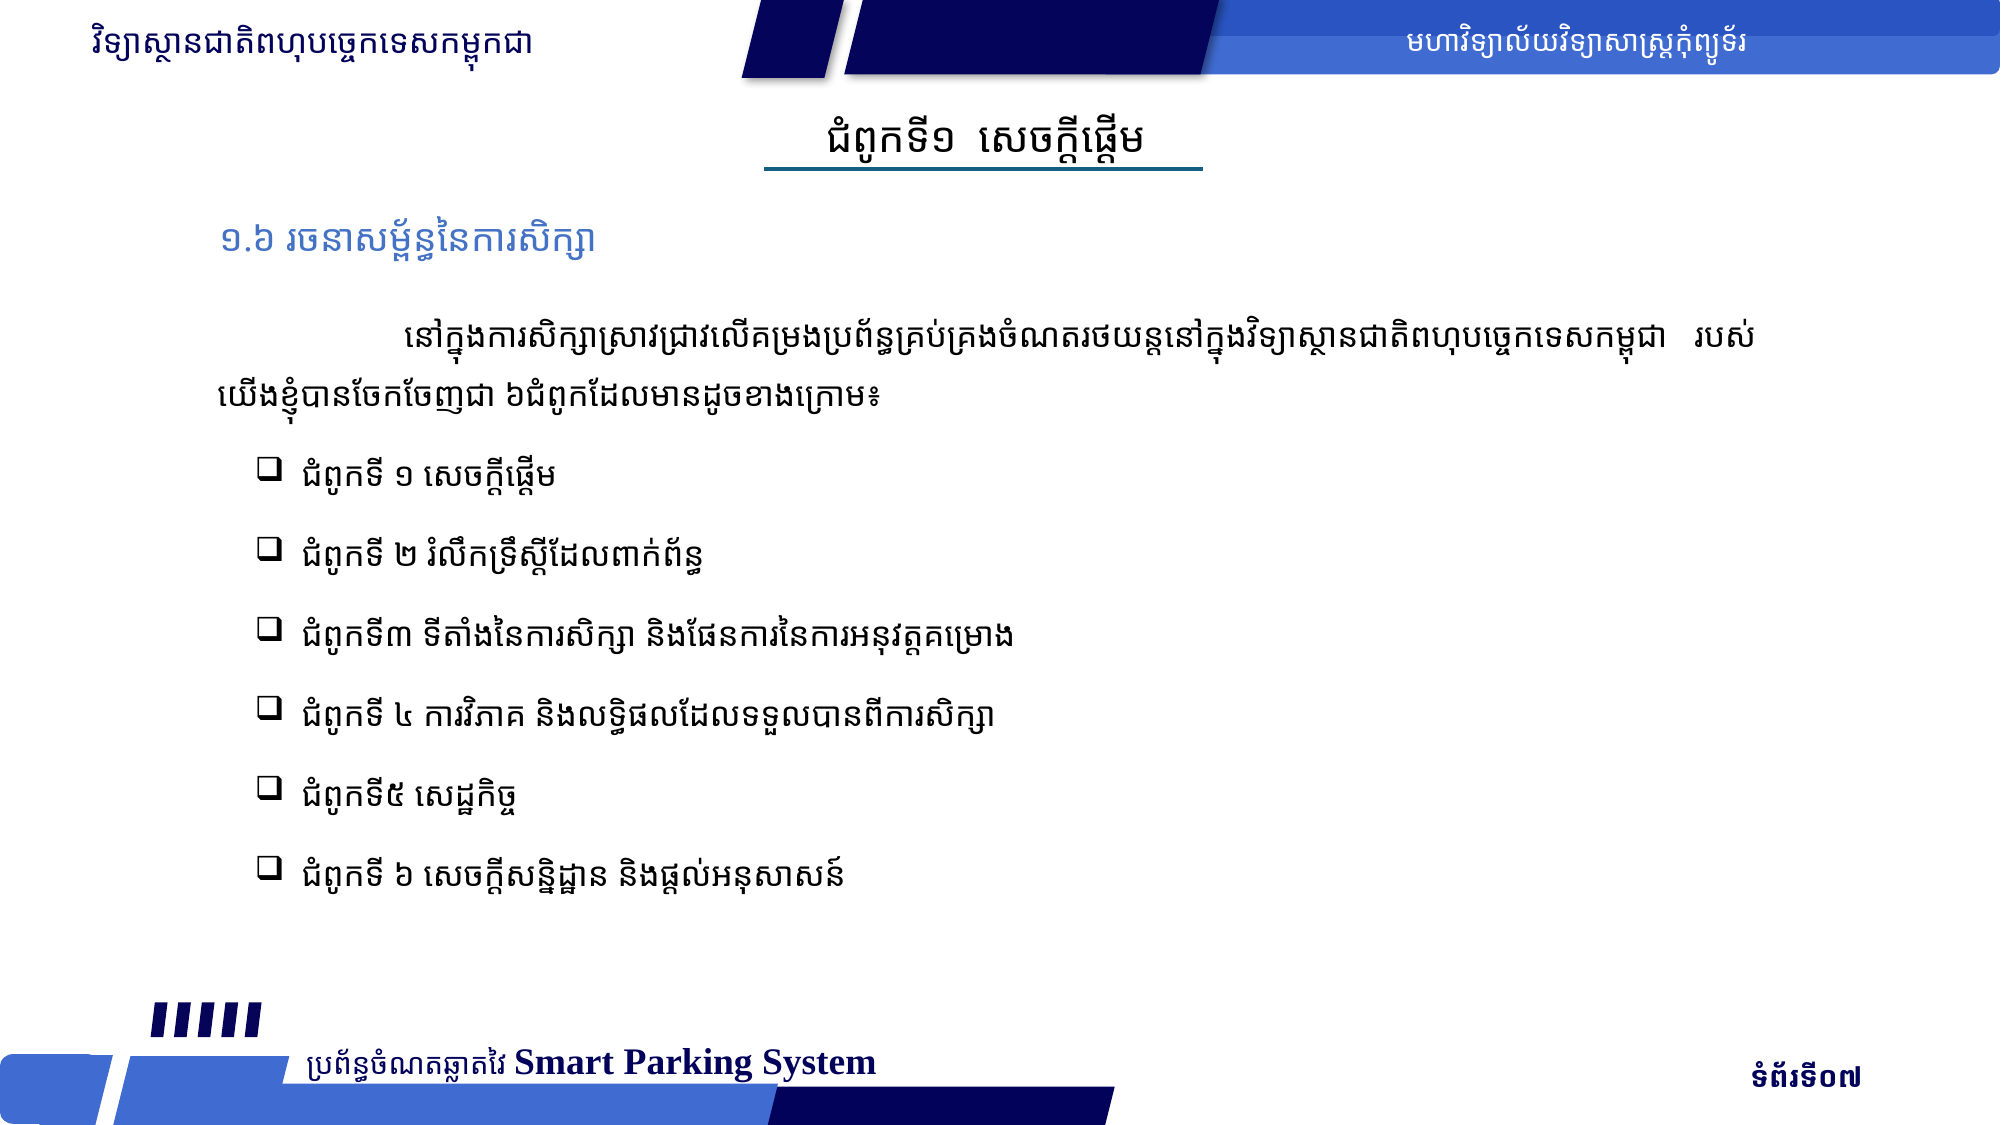

វិទ្យាស្ថានជាតិពហុបច្ចេកទេសកម្ពុកជា
មហាវិទ្យាល័យវិទ្យាសាស្រ្ដកុំព្យូទ័រ

ជំពូកទី១  សេចក្ដីផ្ដើម
១.៦ រចនាសម្ព័ន្ធនៃការសិក្សា
  	នៅក្នុងការសិក្សាស្រាវជ្រាវលើគម្រងប្រព័ន្ធគ្រប់គ្រងចំណតរថយន្ដនៅក្នុងវិទ្យាស្ថានជាតិពហុបច្ចេកទេសកម្ពុជា របស់យើងខ្ញុំបានចែកចែញជា ៦ជំពូកដែលមានដូចខាងក្រោម៖
ជំពូកទី ១​​ សេចក្ដីផ្ដើម
ជំពូកទី ២ រំលឹកទ្រឹស្ដីដែលពាក់ព័ន្ធ
ជំពូកទី៣ ទីតាំងនៃការសិក្សា និងផែនការនៃការអនុវត្ដគម្រោង
ជំពូកទី ៤ ការវិភាគ និងលទ្ធិផលដែលទទួលបានពីការសិក្សា
ជំពូកទី៥ សេដ្ឋកិច្ច
ជំពូកទី ៦​ សេចក្ដីសន្និដ្ឋាន និងផ្ដល់អនុសាសន៍

ប្រព័ន្ធចំណតឆ្លាតវៃ Smart Parking System
 ទំព័រទី០៧